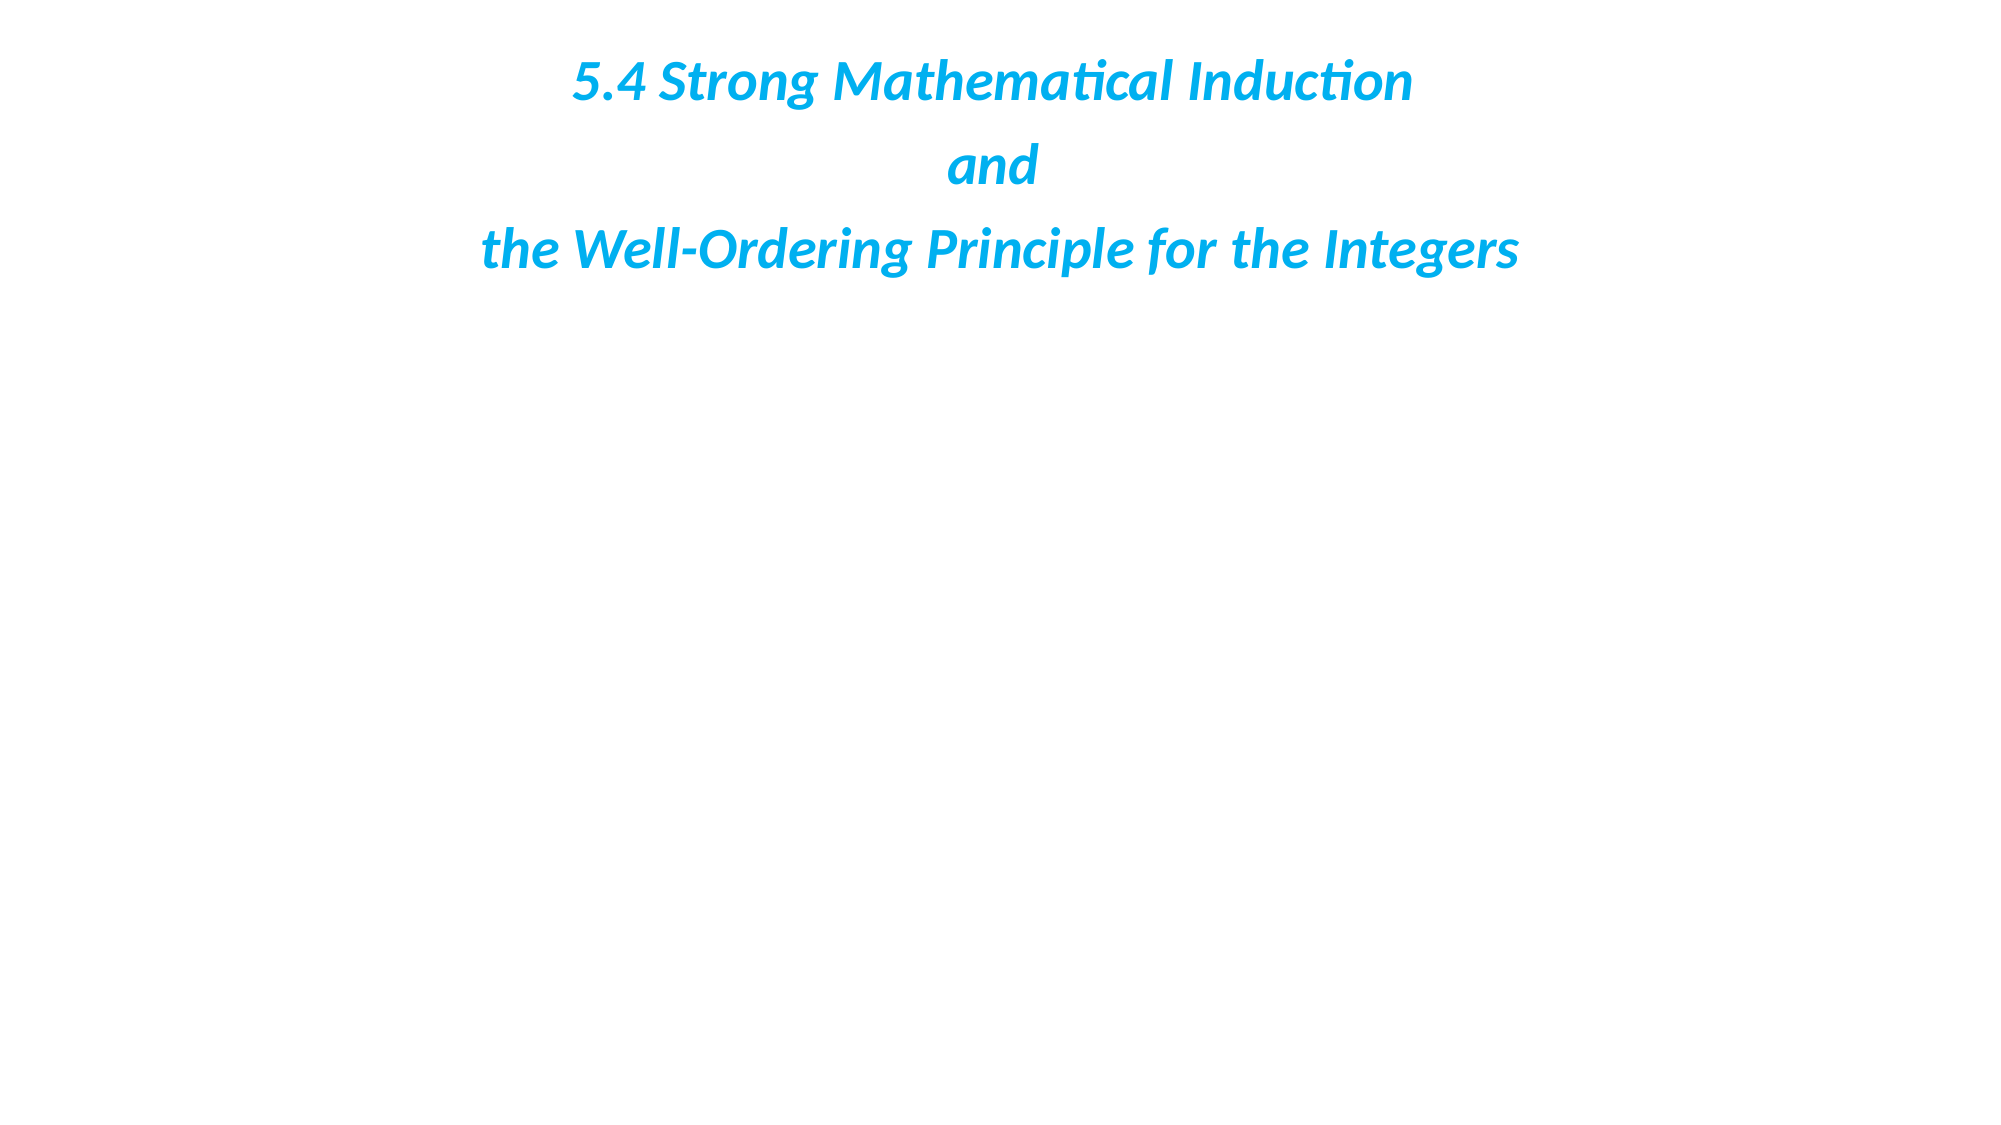

5.4 Strong Mathematical Induction
and
the Well-Ordering Principle for the Integers